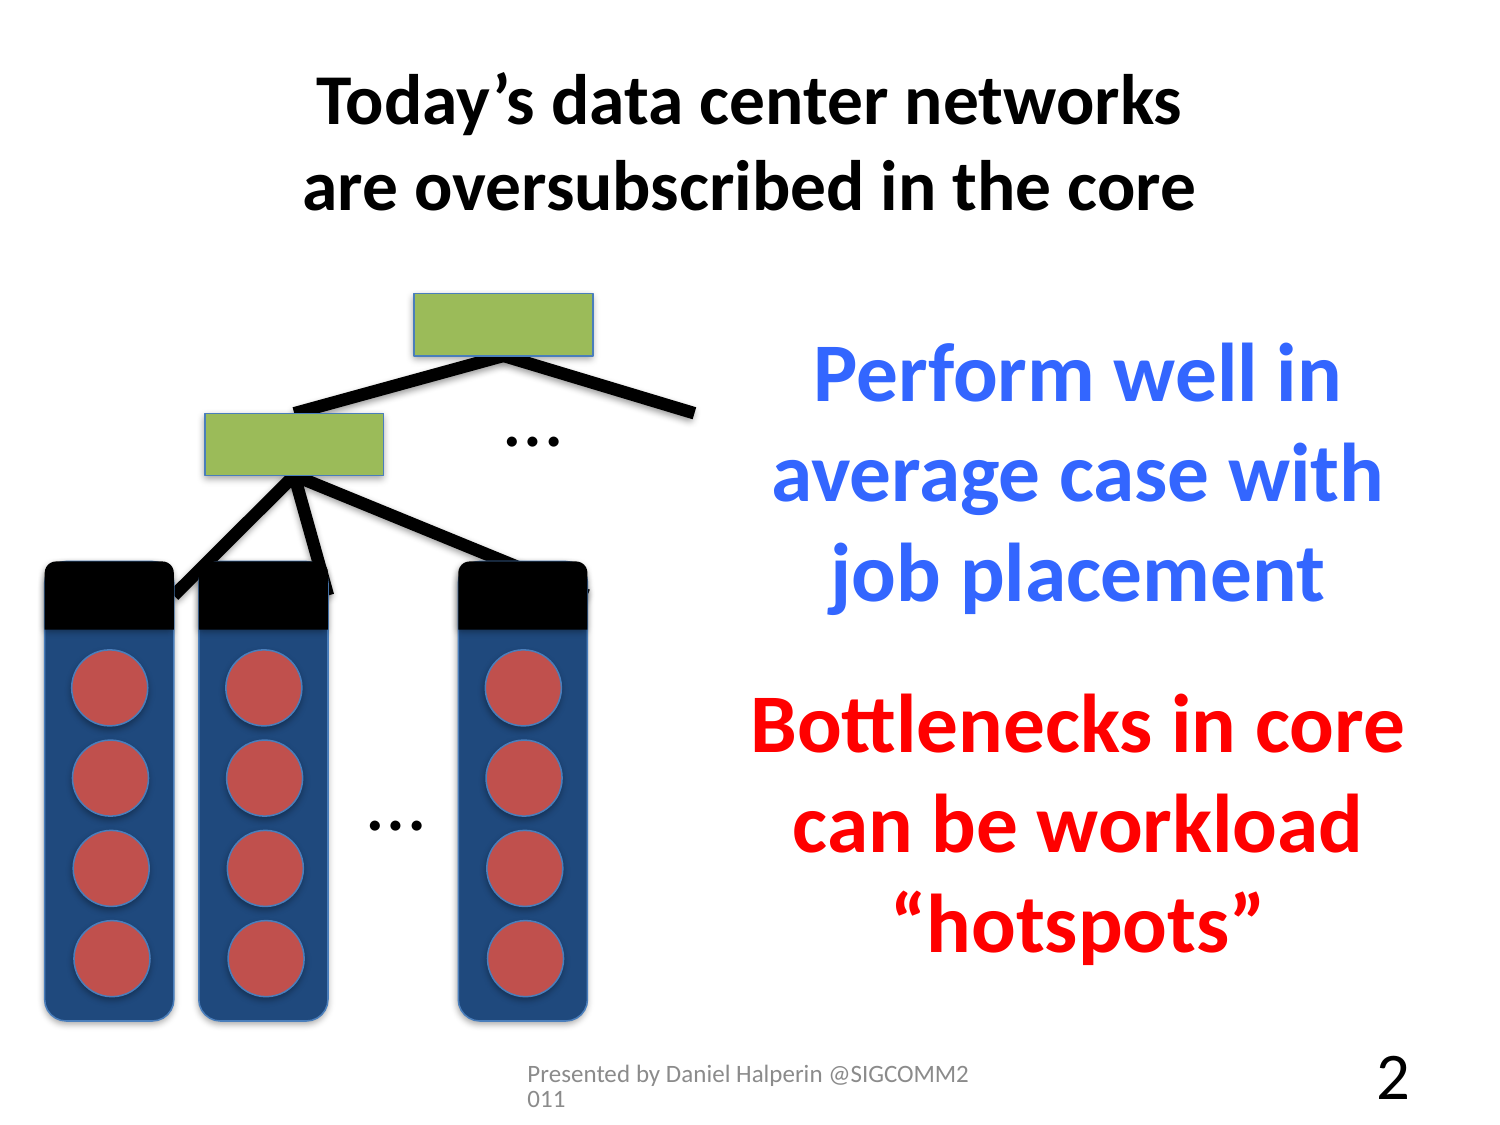

# Today’s data center networks are oversubscribed in the core
Perform well in average case with job placement

Bottlenecks in core can be workload “hotspots”

…

…
Presented by Daniel Halperin @SIGCOMM2011
2